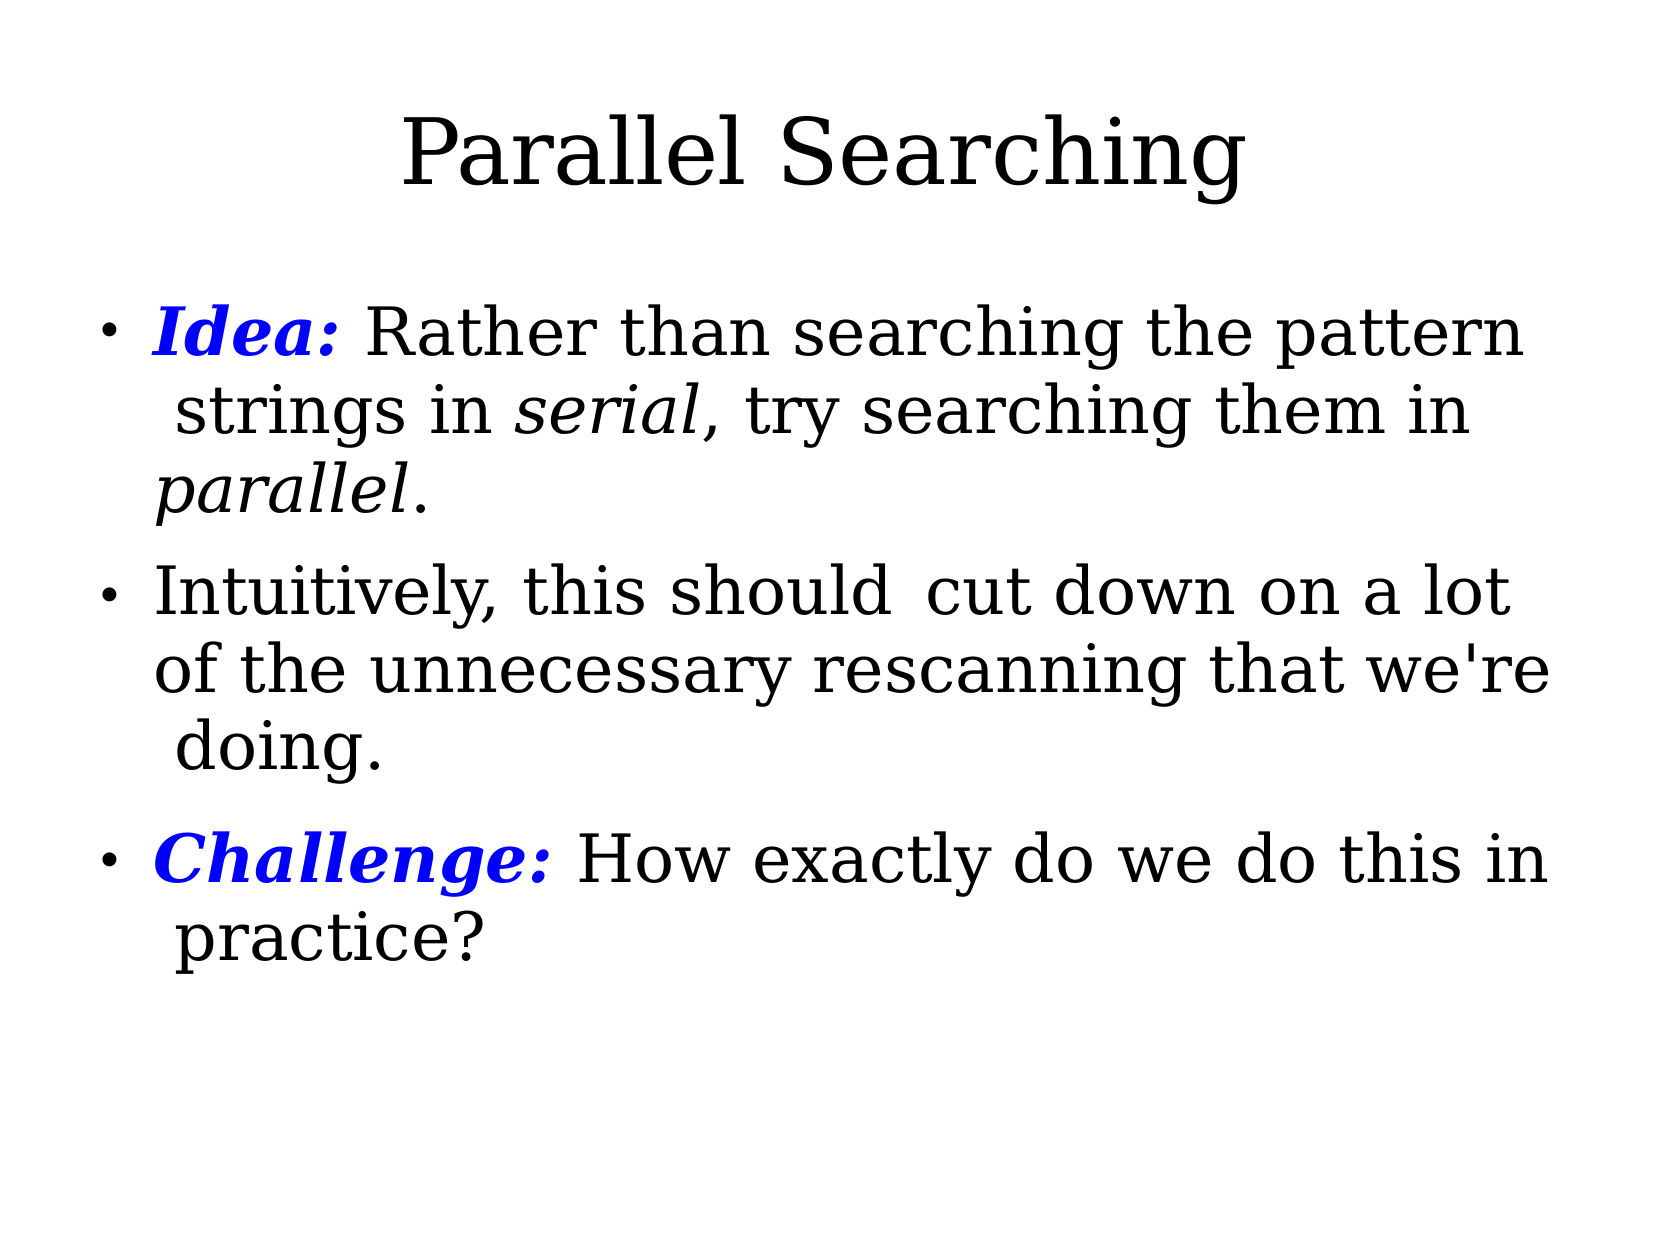

# Parallel Searching
Idea: Rather than searching the pattern  strings in serial, try searching them in  parallel.
Intuitively, this should	cut down on	a lot  of the unnecessary rescanning that we're  doing.
Challenge: How exactly do we do this in  practice?
●
●
●